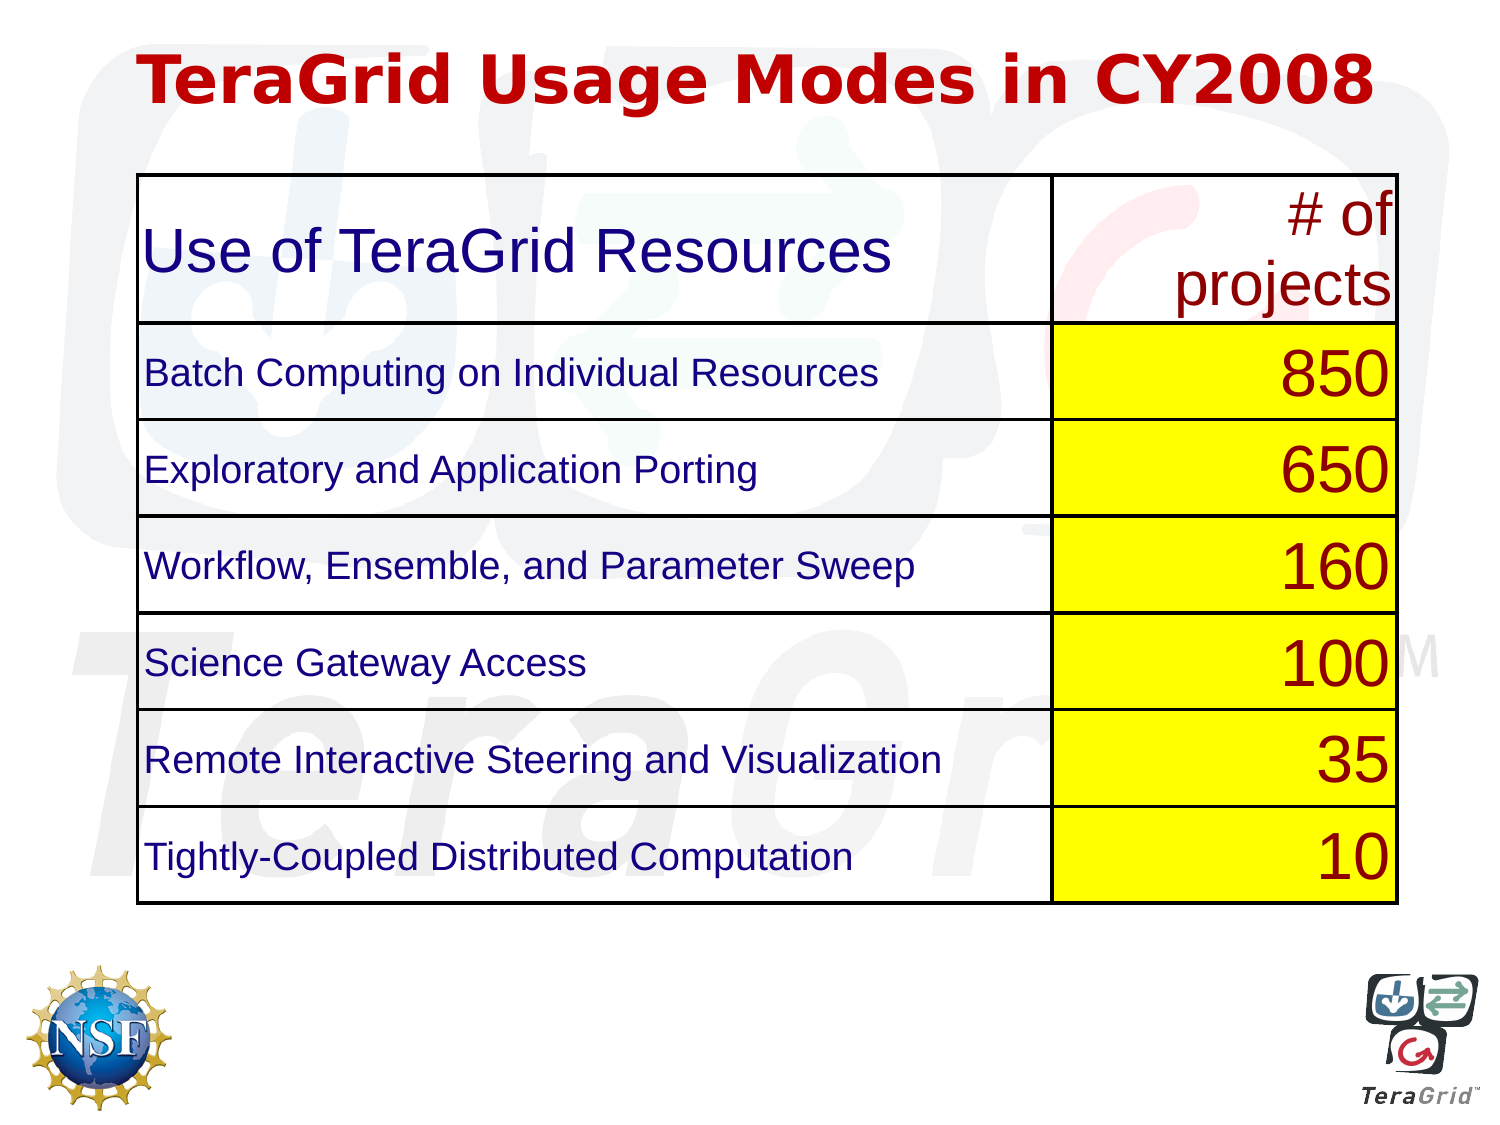

# TeraGrid Usage Modes in CY2008
| Use of TeraGrid Resources | # of projects |
| --- | --- |
| Batch Computing on Individual Resources | 850 |
| Exploratory and Application Porting | 650 |
| Workflow, Ensemble, and Parameter Sweep | 160 |
| Science Gateway Access | 100 |
| Remote Interactive Steering and Visualization | 35 |
| Tightly-Coupled Distributed Computation | 10 |